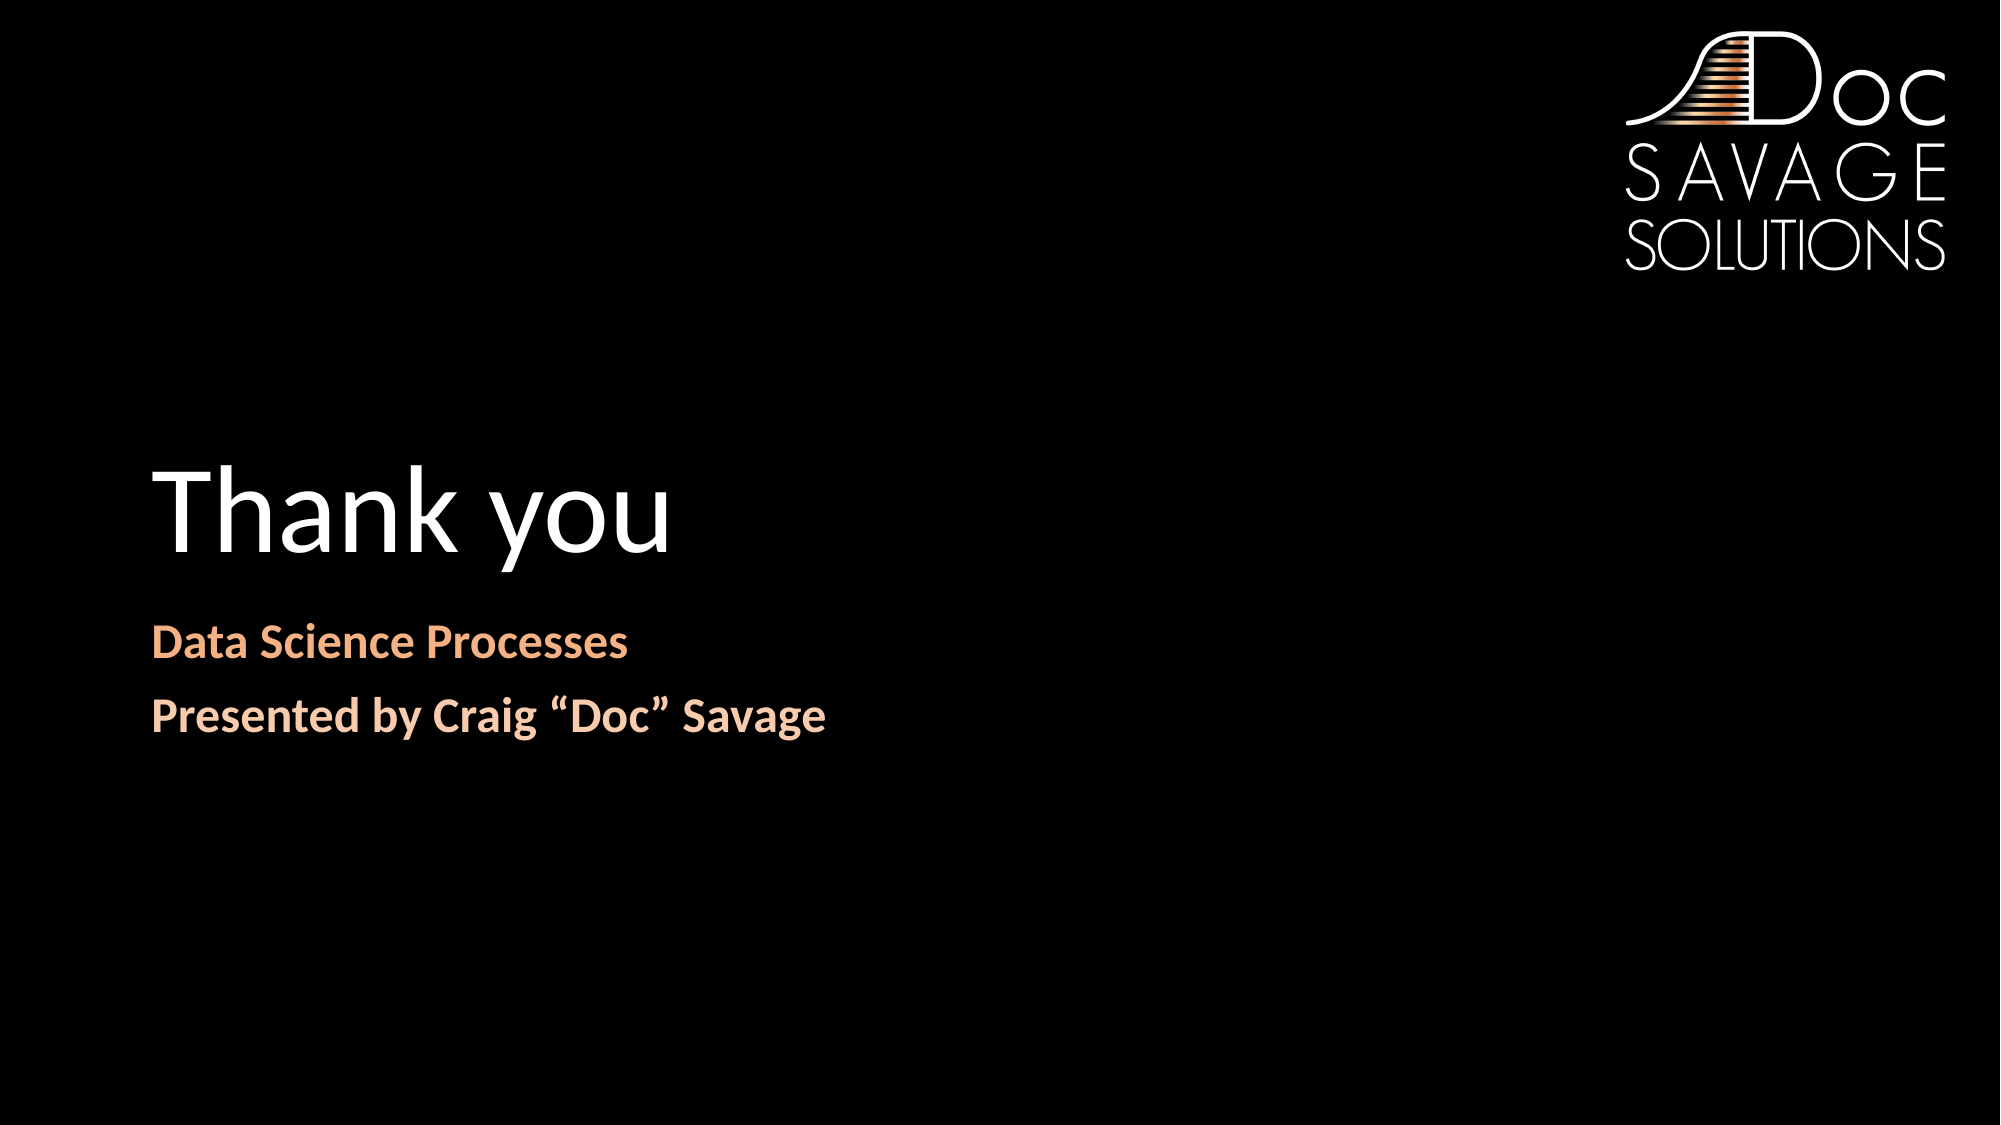

# Thank you
Data Science Processes
Presented by Craig “Doc” Savage